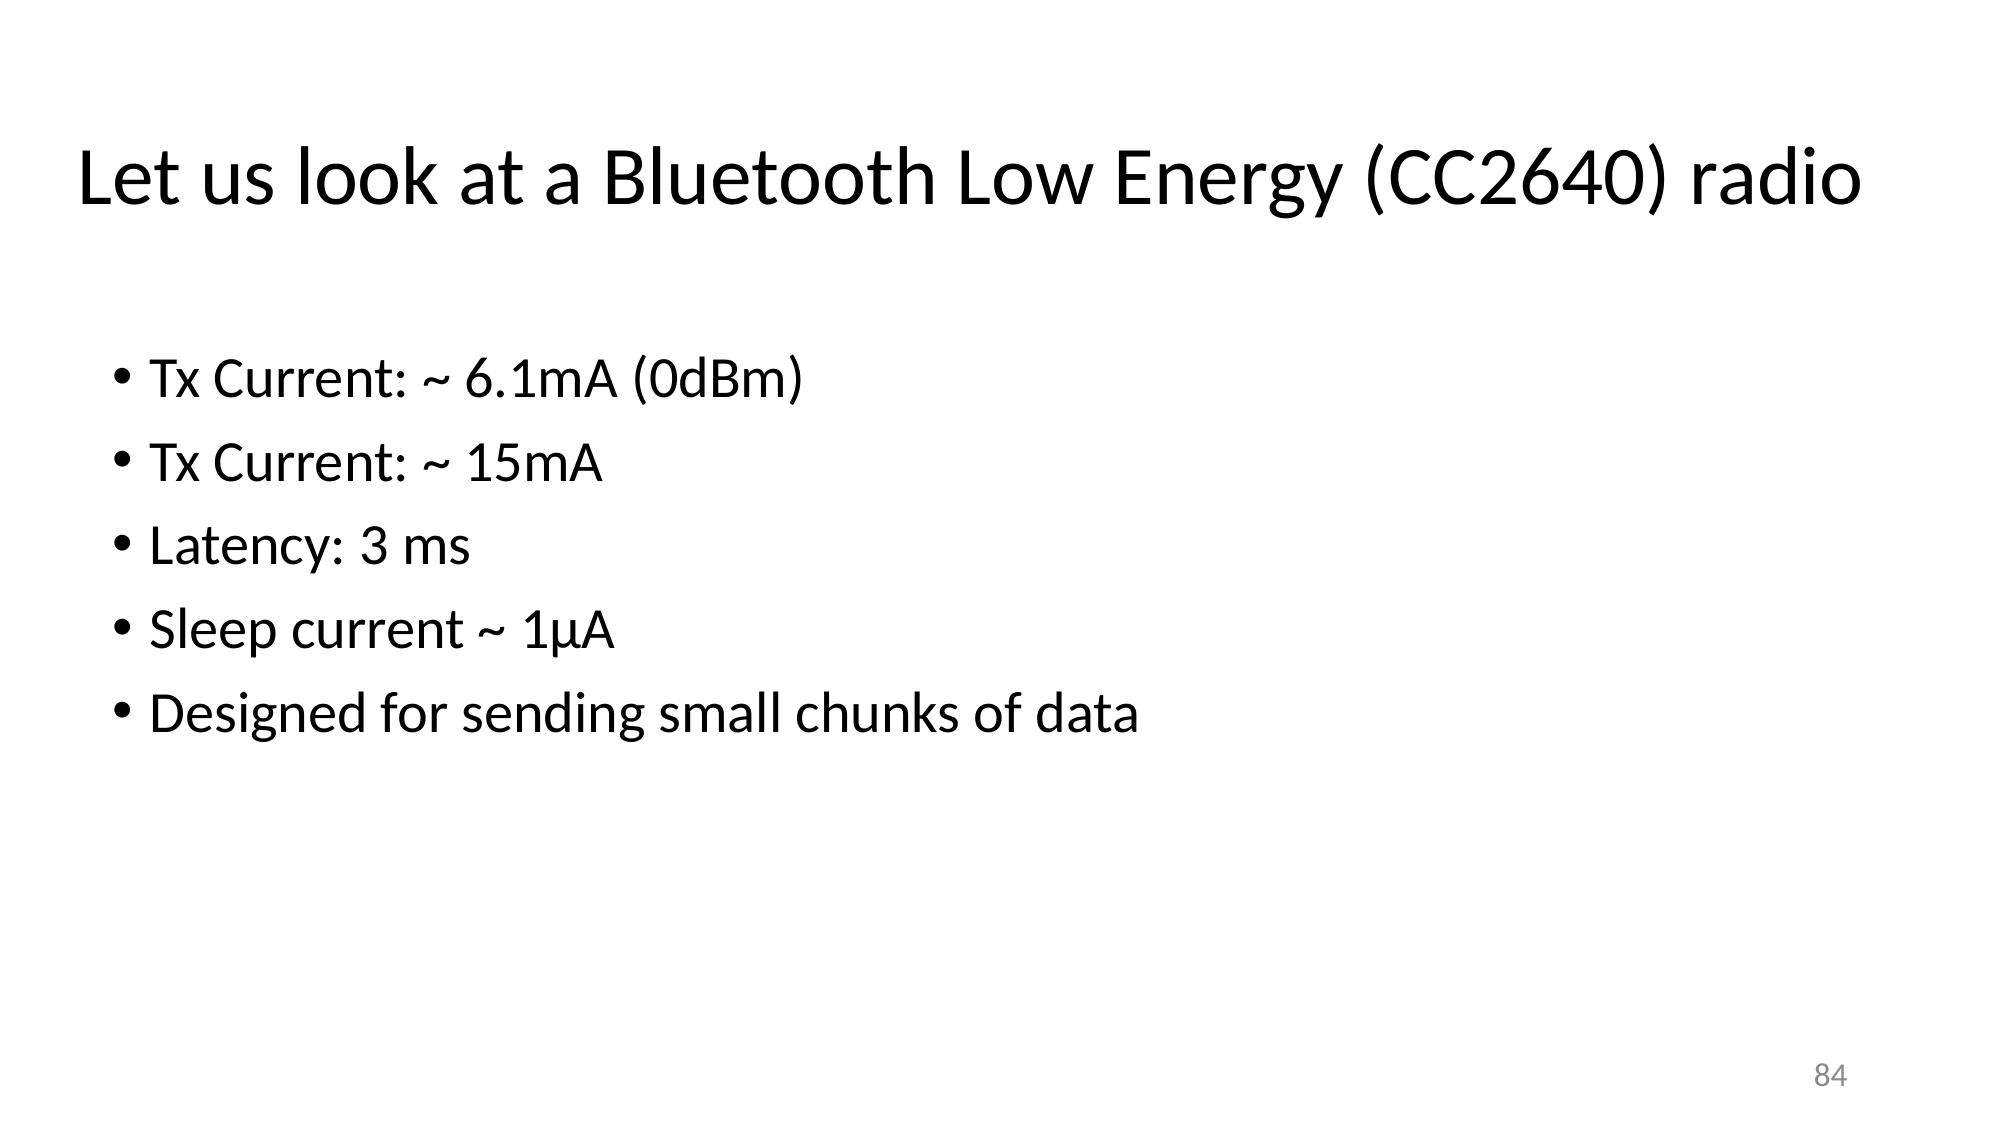

# Let us look at a Bluetooth Low Energy (CC2640) radio
Tx Current: ~ 6.1mA (0dBm)
Tx Current: ~ 15mA
Latency: 3 ms
Sleep current ~ 1µA
Designed for sending small chunks of data

84